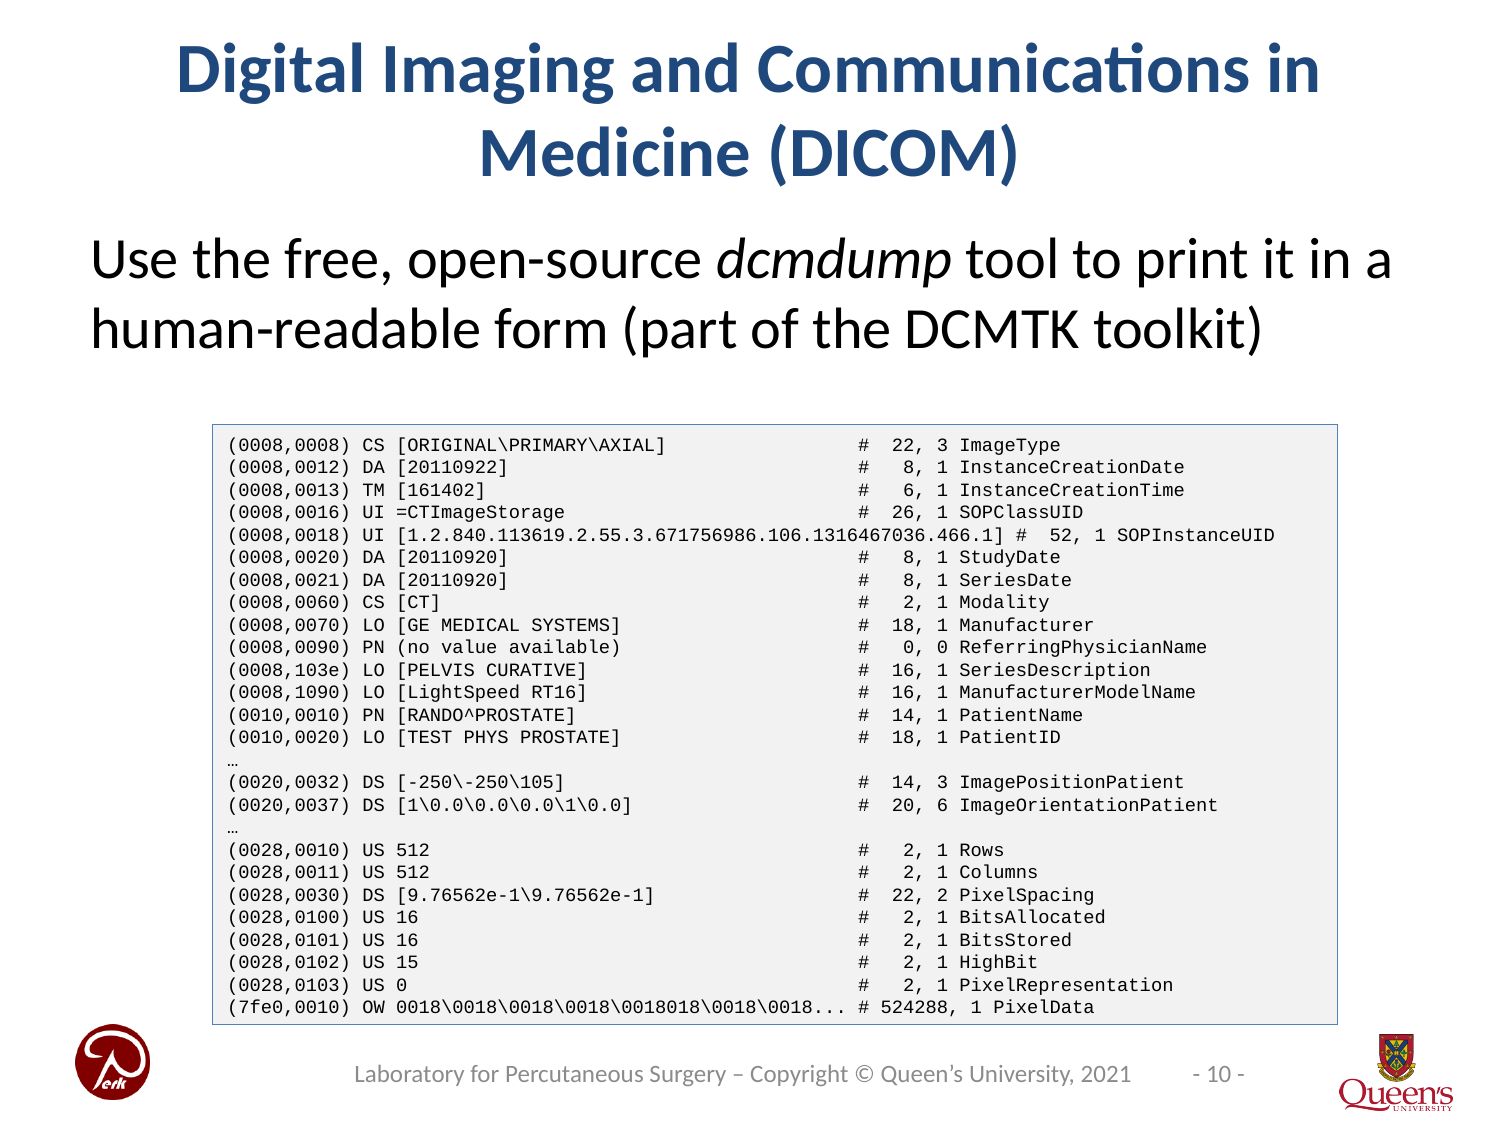

# Digital Imaging and Communications in Medicine (DICOM)
Use the free, open-source dcmdump tool to print it in a human-readable form (part of the DCMTK toolkit)
(0008,0008) CS [ORIGINAL\PRIMARY\AXIAL]                 #  22, 3 ImageType
(0008,0012) DA [20110922]                               #   8, 1 InstanceCreationDate
(0008,0013) TM [161402]                                 #   6, 1 InstanceCreationTime
(0008,0016) UI =CTImageStorage                          #  26, 1 SOPClassUID
(0008,0018) UI [1.2.840.113619.2.55.3.671756986.106.1316467036.466.1] #  52, 1 SOPInstanceUID
(0008,0020) DA [20110920]                               #   8, 1 StudyDate
(0008,0021) DA [20110920]                               #   8, 1 SeriesDate
(0008,0060) CS [CT]                                     #   2, 1 Modality
(0008,0070) LO [GE MEDICAL SYSTEMS]                     #  18, 1 Manufacturer
(0008,0090) PN (no value available)                     #   0, 0 ReferringPhysicianName
(0008,103e) LO [PELVIS CURATIVE]                        #  16, 1 SeriesDescription
(0008,1090) LO [LightSpeed RT16]                        #  16, 1 ManufacturerModelName
(0010,0010) PN [RANDO^PROSTATE]                         #  14, 1 PatientName
(0010,0020) LO [TEST PHYS PROSTATE]                     #  18, 1 PatientID
…
(0020,0032) DS [-250\-250\105]                          #  14, 3 ImagePositionPatient
(0020,0037) DS [1\0.0\0.0\0.0\1\0.0]                    #  20, 6 ImageOrientationPatient
…
(0028,0010) US 512                                      #   2, 1 Rows
(0028,0011) US 512                                      #   2, 1 Columns
(0028,0030) DS [9.76562e-1\9.76562e-1]                  #  22, 2 PixelSpacing
(0028,0100) US 16                                       #   2, 1 BitsAllocated
(0028,0101) US 16                                       #   2, 1 BitsStored
(0028,0102) US 15                                       #   2, 1 HighBit
(0028,0103) US 0                                        #   2, 1 PixelRepresentation
(7fe0,0010) OW 0018\0018\0018\0018\0018018\0018\0018... # 524288, 1 PixelData
Laboratory for Percutaneous Surgery – Copyright © Queen’s University, 2021
- 10 -